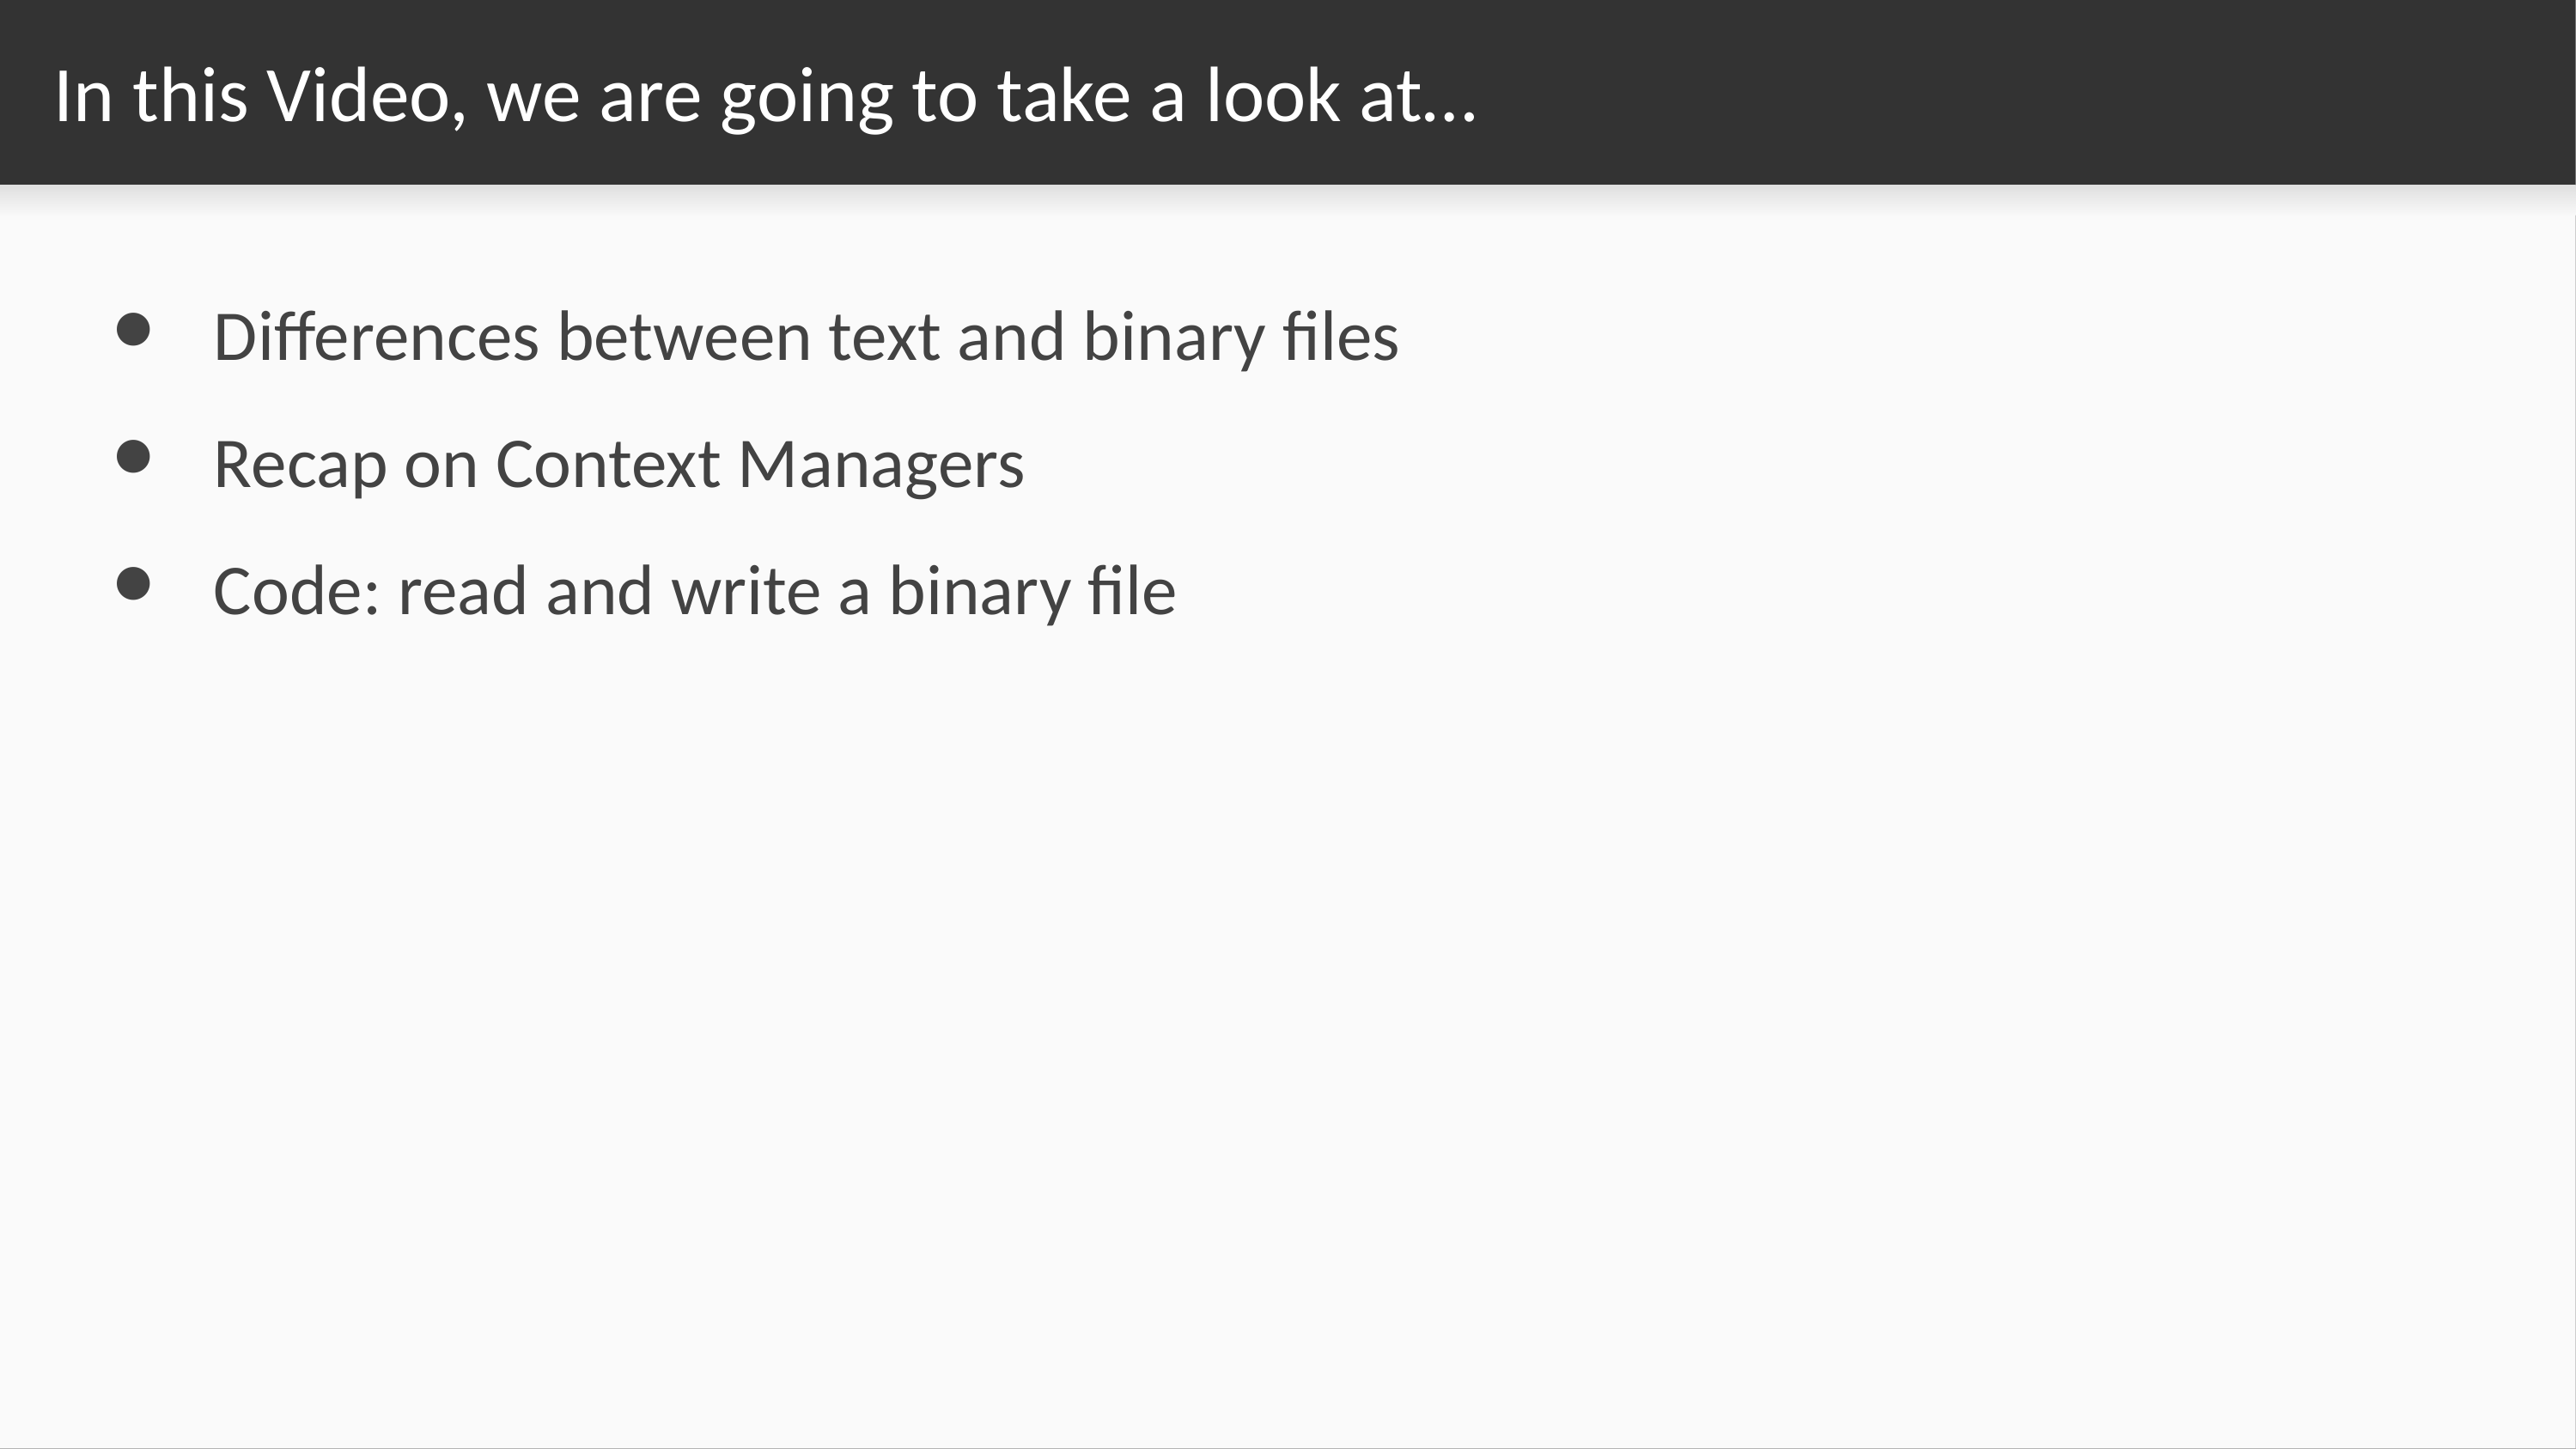

# In this Video, we are going to take a look at…
Differences between text and binary files
Recap on Context Managers
Code: read and write a binary file